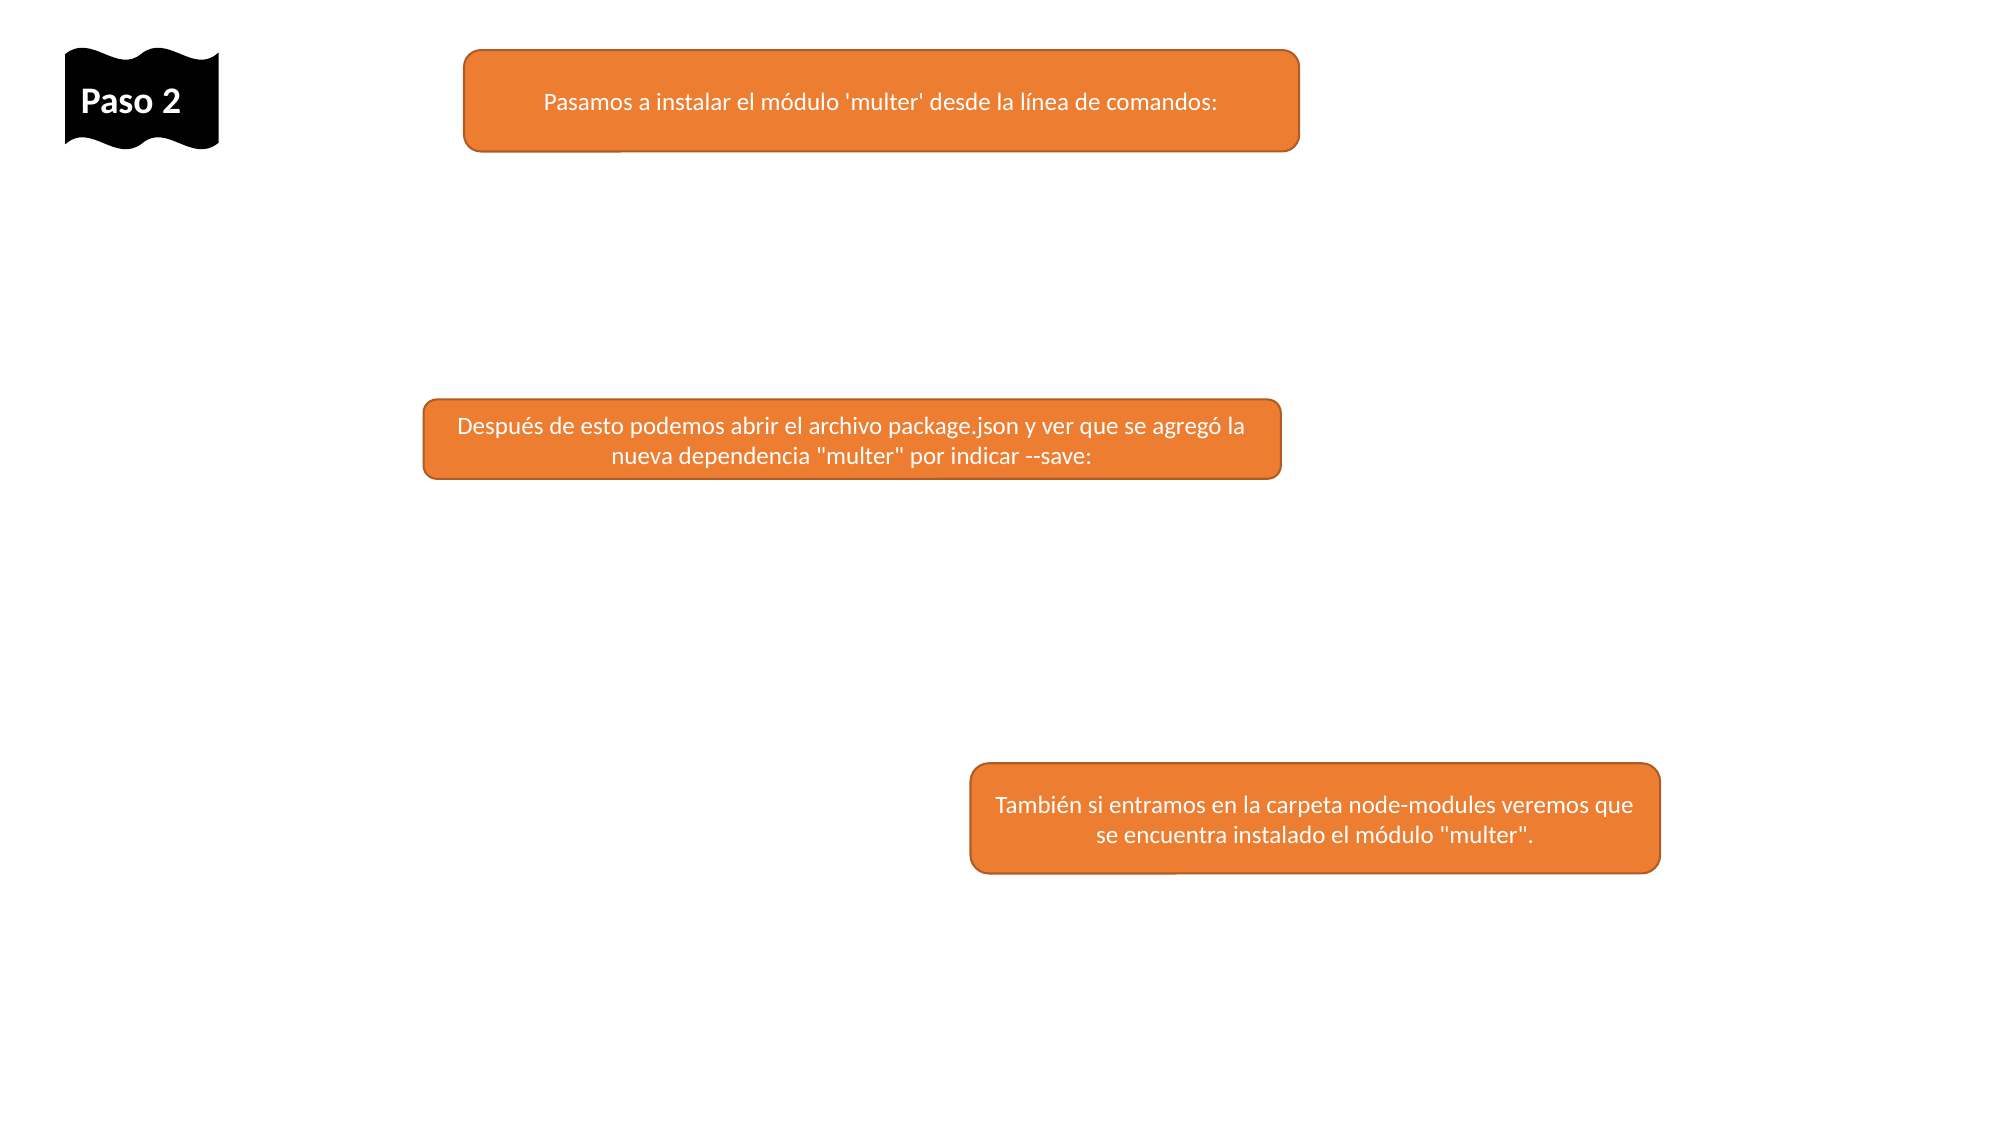

Paso 2
Pasamos a instalar el módulo 'multer' desde la línea de comandos:

Después de esto podemos abrir el archivo package.json y ver que se agregó la nueva dependencia "multer" por indicar --save:
También si entramos en la carpeta node-modules veremos que se encuentra instalado el módulo "multer".